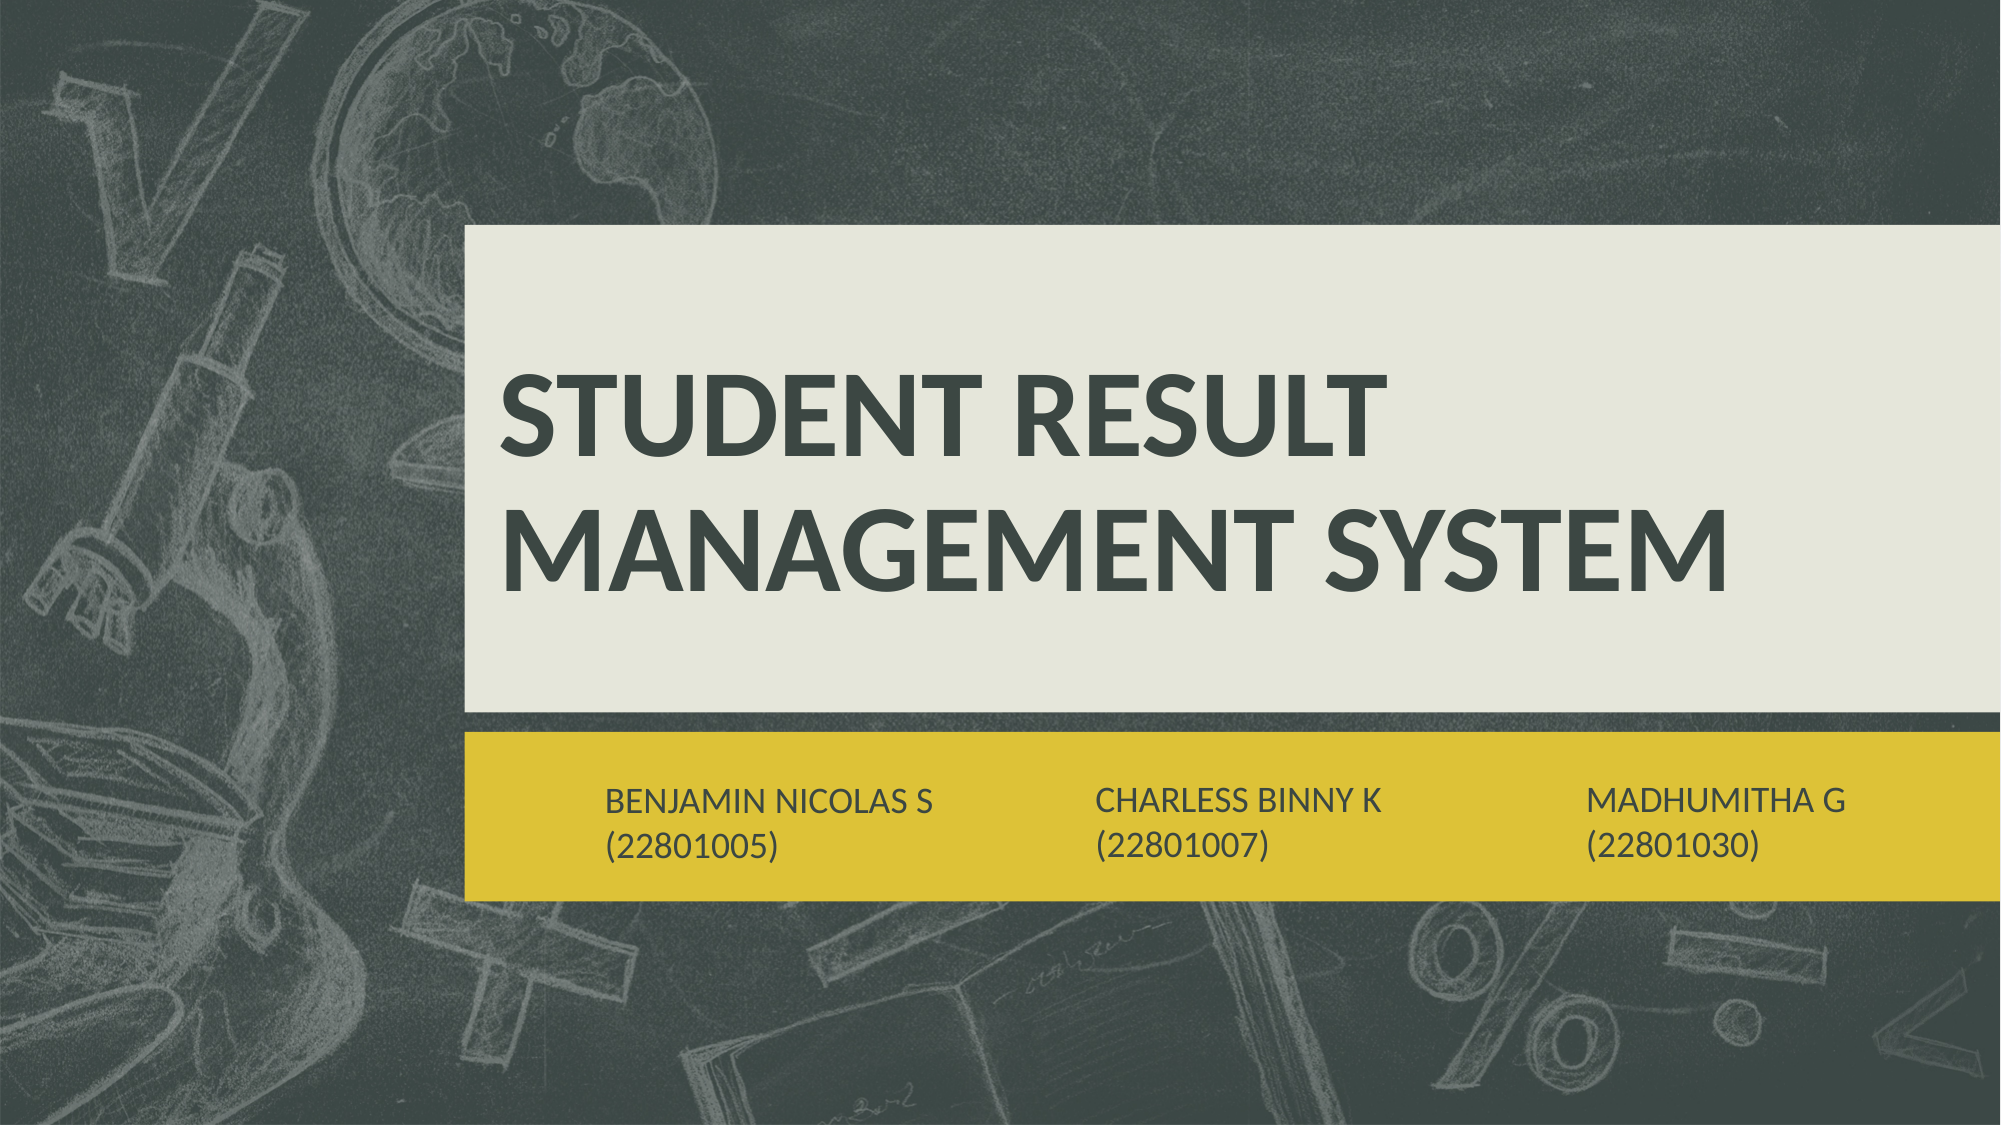

# STUDENT RESULT MANAGEMENT SYSTEM
CHARLESS BINNY K (22801007)
MADHUMITHA G
(22801030)
BENJAMIN NICOLAS S (22801005)